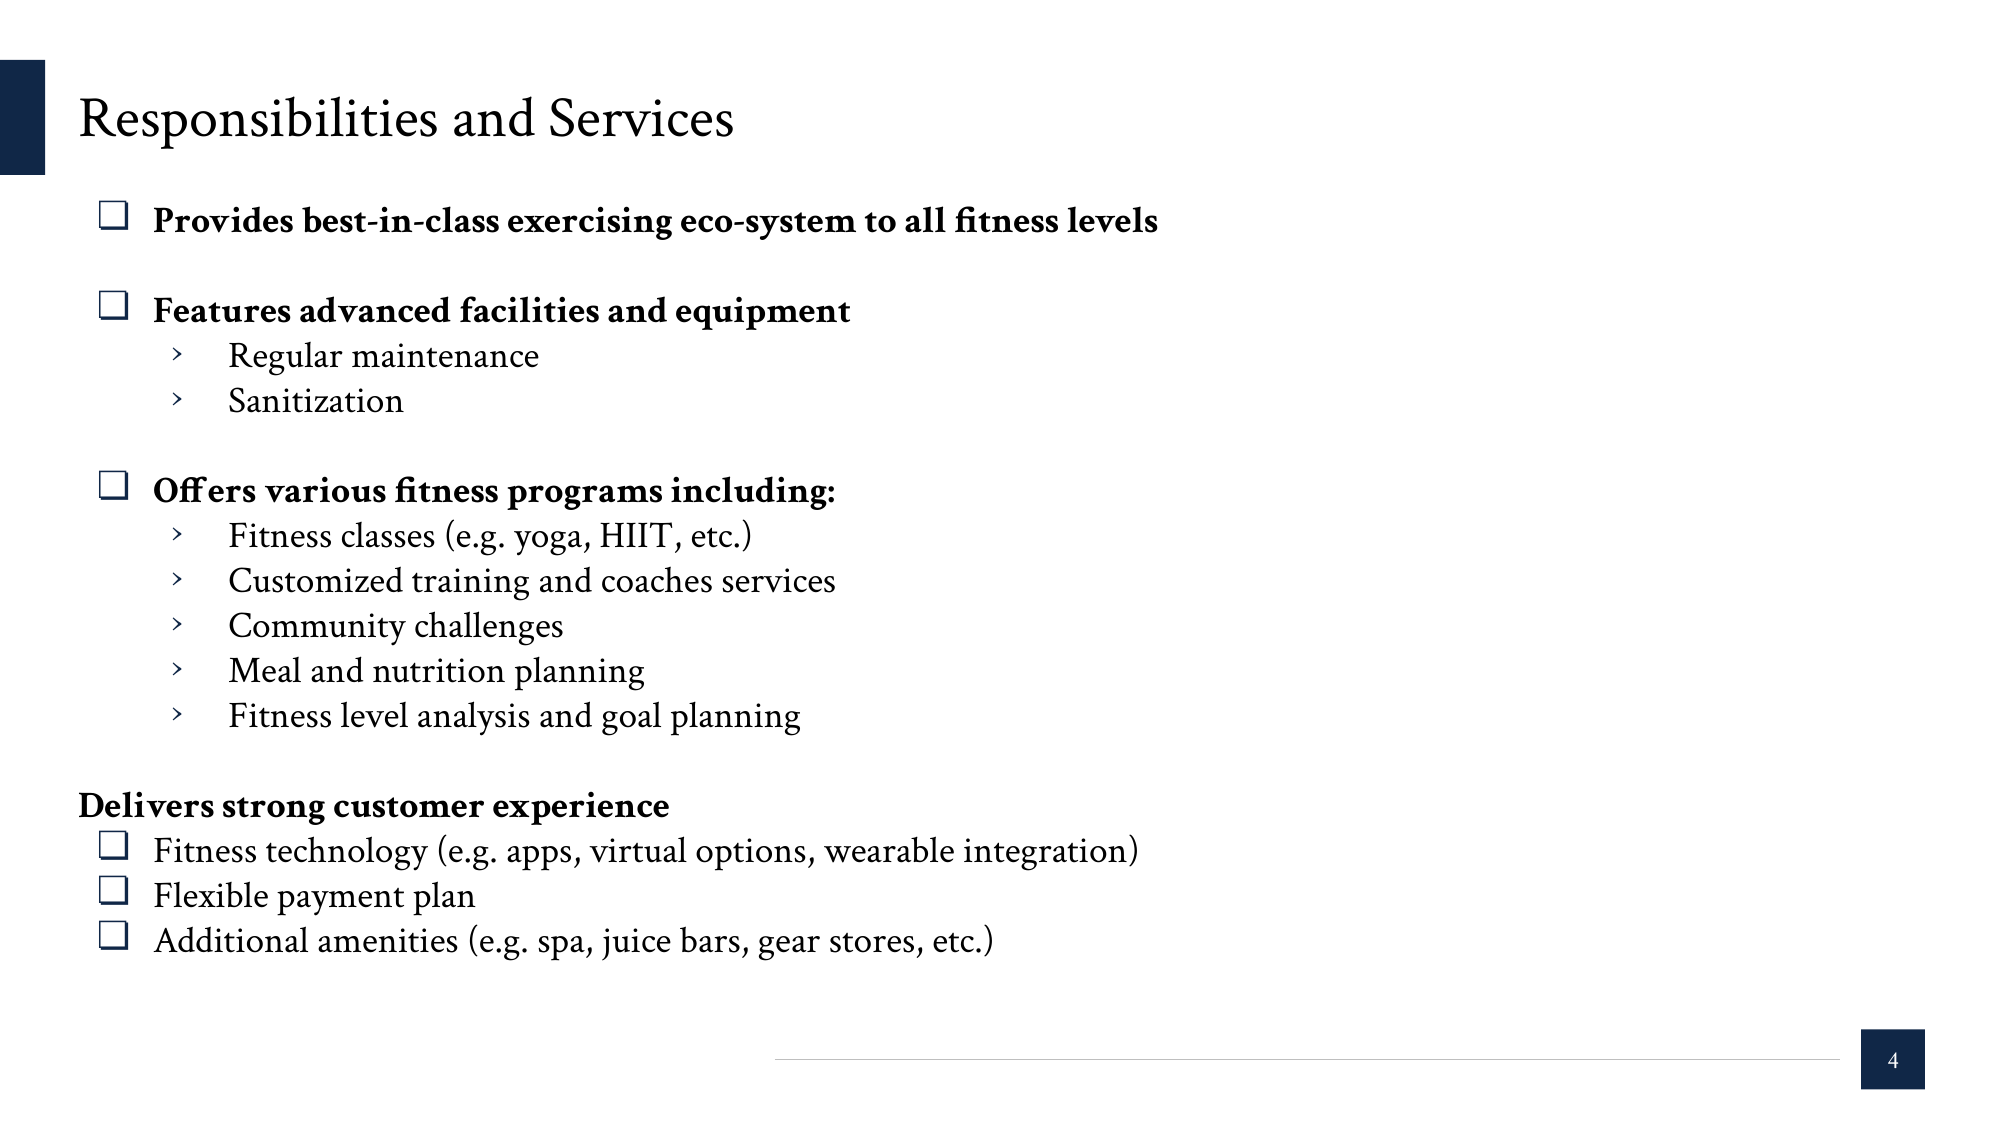

# Responsibilities and Services

Provides best-in-class exercising eco-system to all fitness levels

Features advanced facilities and equipment
Regular maintenance
Sanitization

Offers various fitness programs including:
Fitness classes (e.g. yoga, HIIT, etc.)
Customized training and coaches services
Community challenges
Meal and nutrition planning
Fitness level analysis and goal planning

Delivers strong customer experience
Fitness technology (e.g. apps, virtual options, wearable integration)
Flexible payment plan
Additional amenities (e.g. spa, juice bars, gear stores, etc.)
4